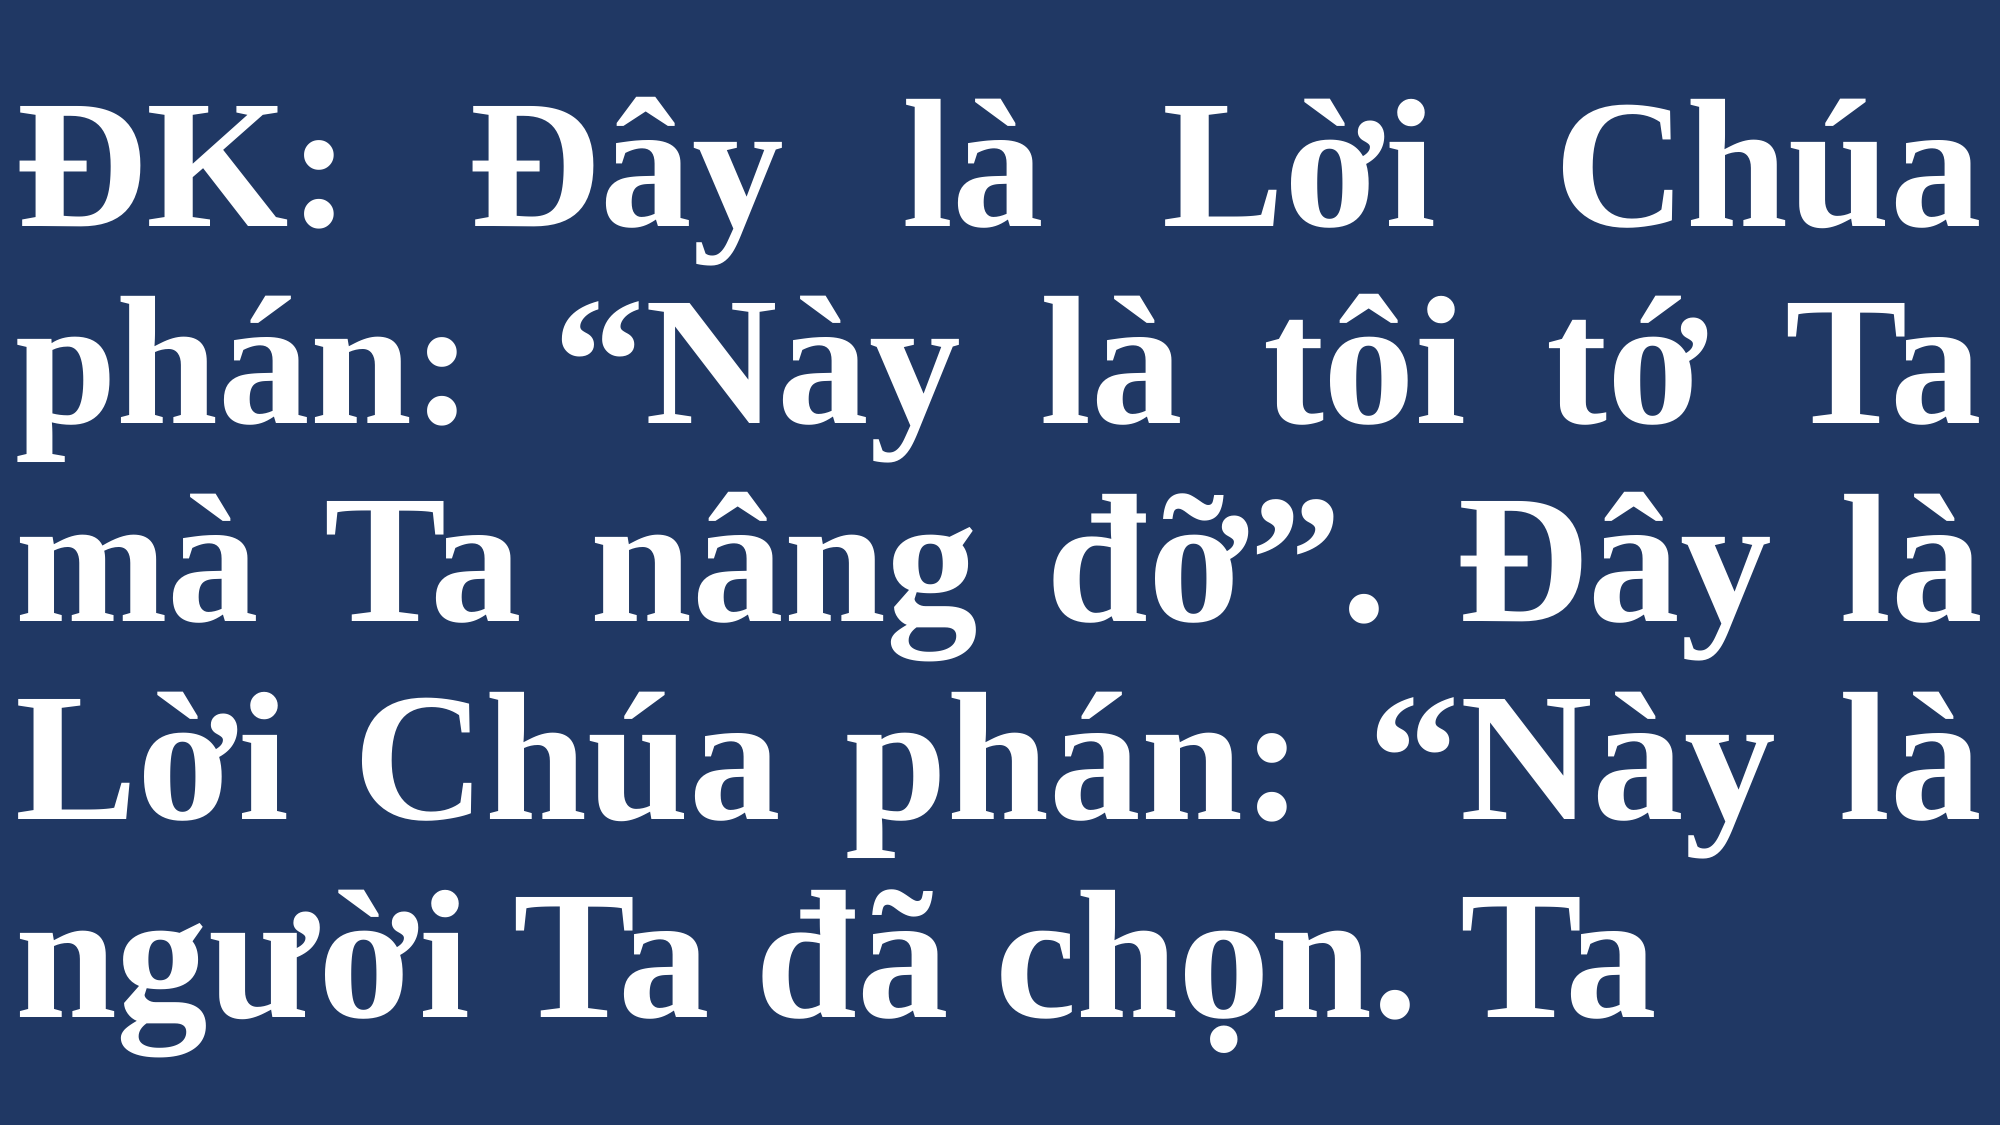

# ĐK: Đây là Lời Chúa phán: “Này là tôi tớ Ta mà Ta nâng đỡ”. Đây là Lời Chúa phán: “Này là người Ta đã chọn. Ta